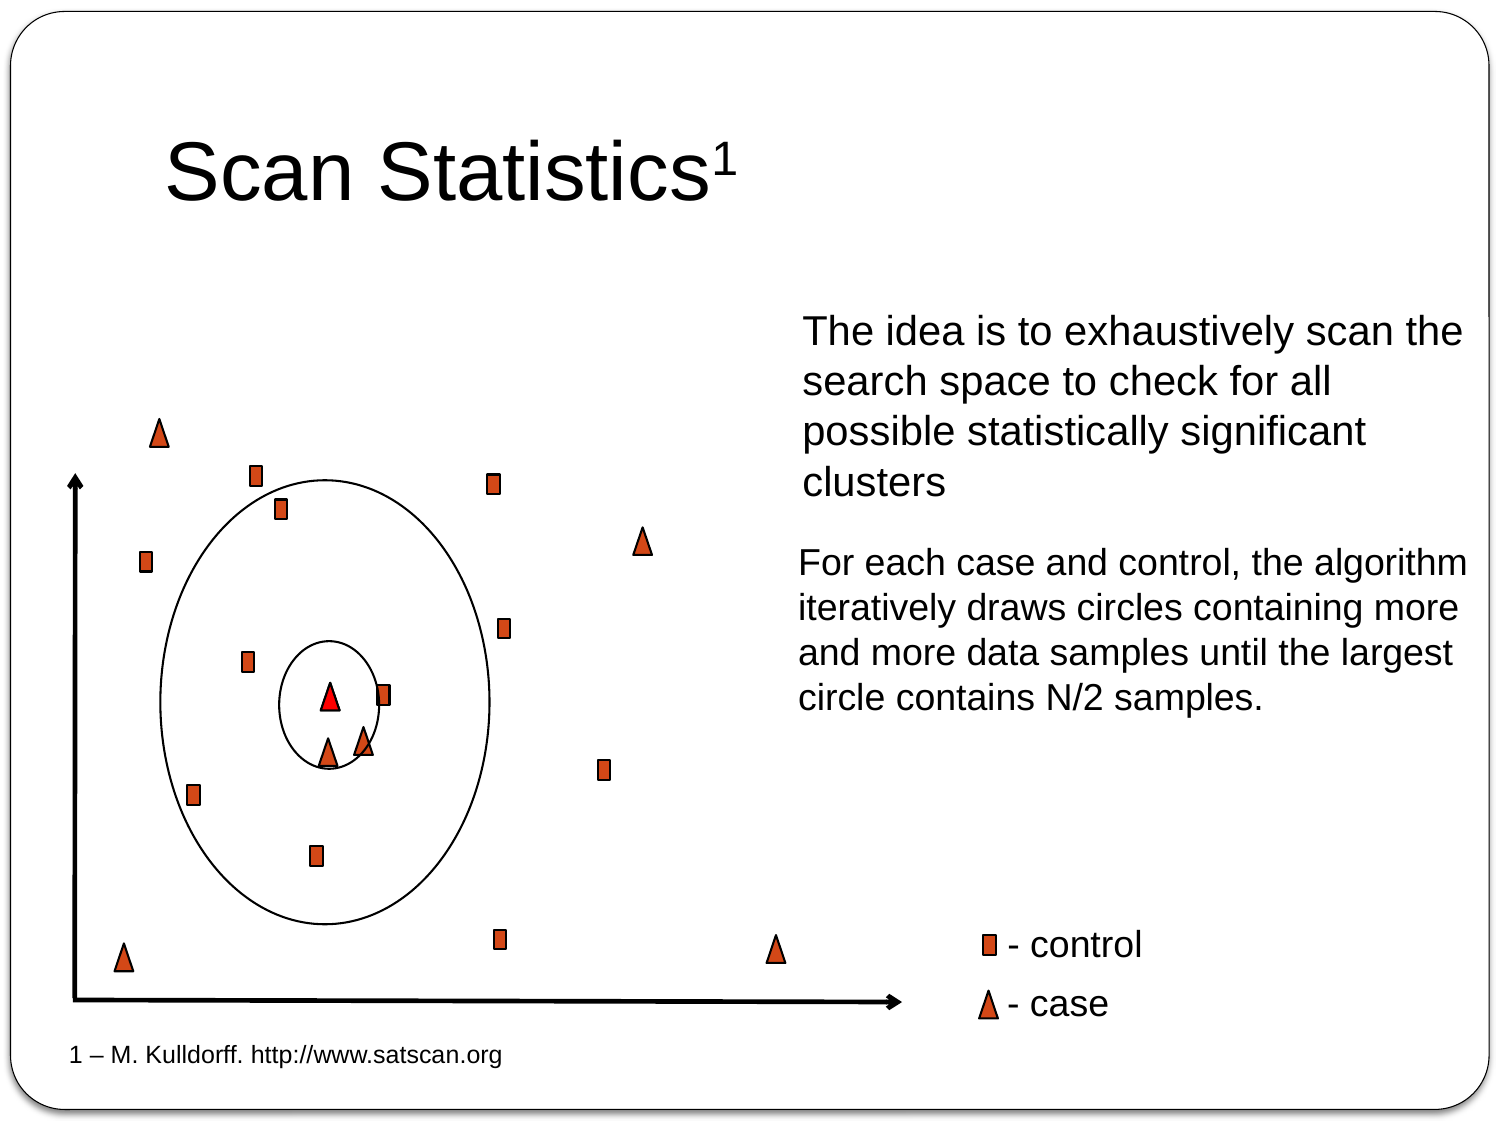

# Scan Statistics1
The idea is to exhaustively scan the search space to check for all possible statistically significant clusters

For each case and control, the algorithm iteratively draws circles containing more and more data samples until the largest circle contains N/2 samples.

- control

- case

1 – M. Kulldorff. http://www.satscan.org